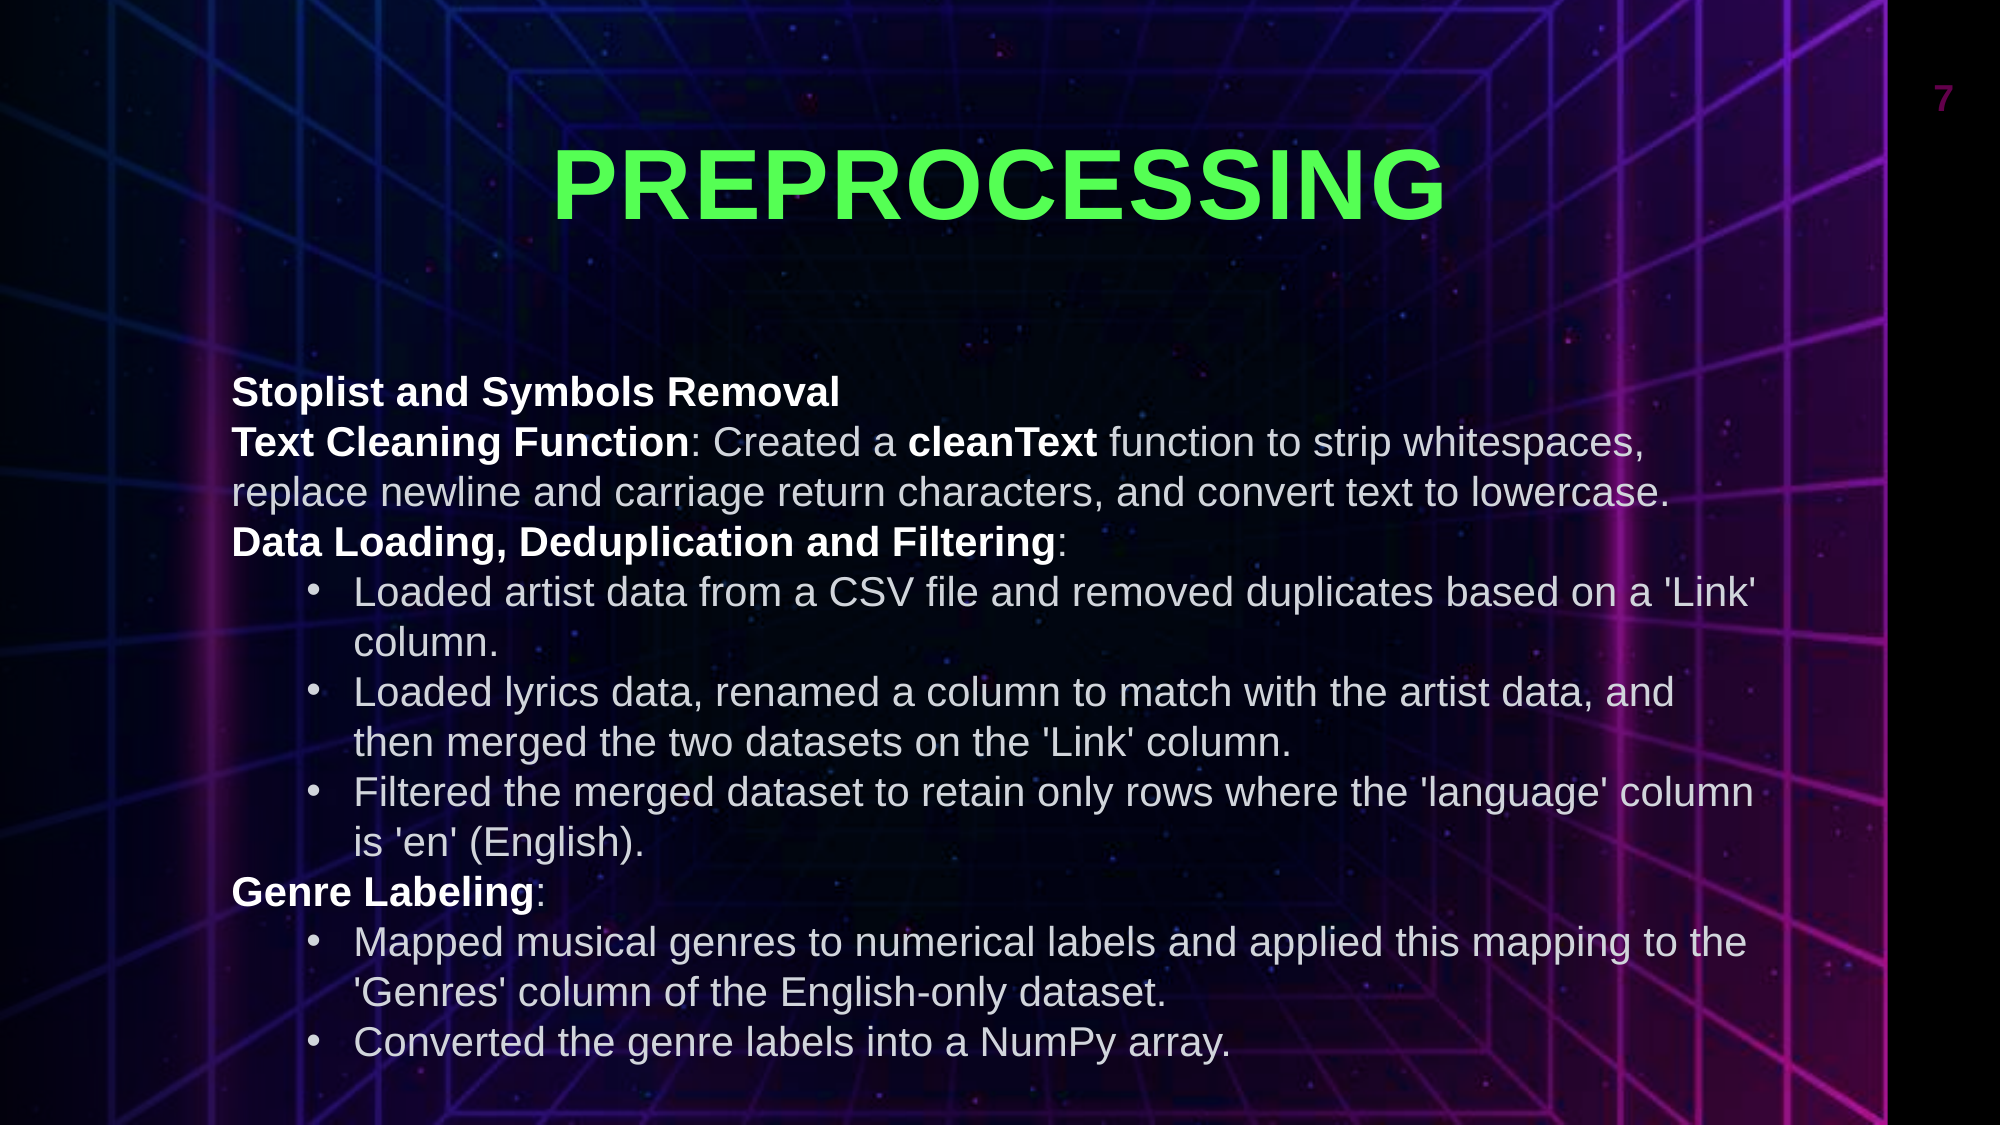

7
# PreProcessing
Stoplist and Symbols Removal
Text Cleaning Function: Created a cleanText function to strip whitespaces, replace newline and carriage return characters, and convert text to lowercase.
Data Loading, Deduplication and Filtering:
Loaded artist data from a CSV file and removed duplicates based on a 'Link' column.
Loaded lyrics data, renamed a column to match with the artist data, and then merged the two datasets on the 'Link' column.
Filtered the merged dataset to retain only rows where the 'language' column is 'en' (English).
Genre Labeling:
Mapped musical genres to numerical labels and applied this mapping to the 'Genres' column of the English-only dataset.
Converted the genre labels into a NumPy array.